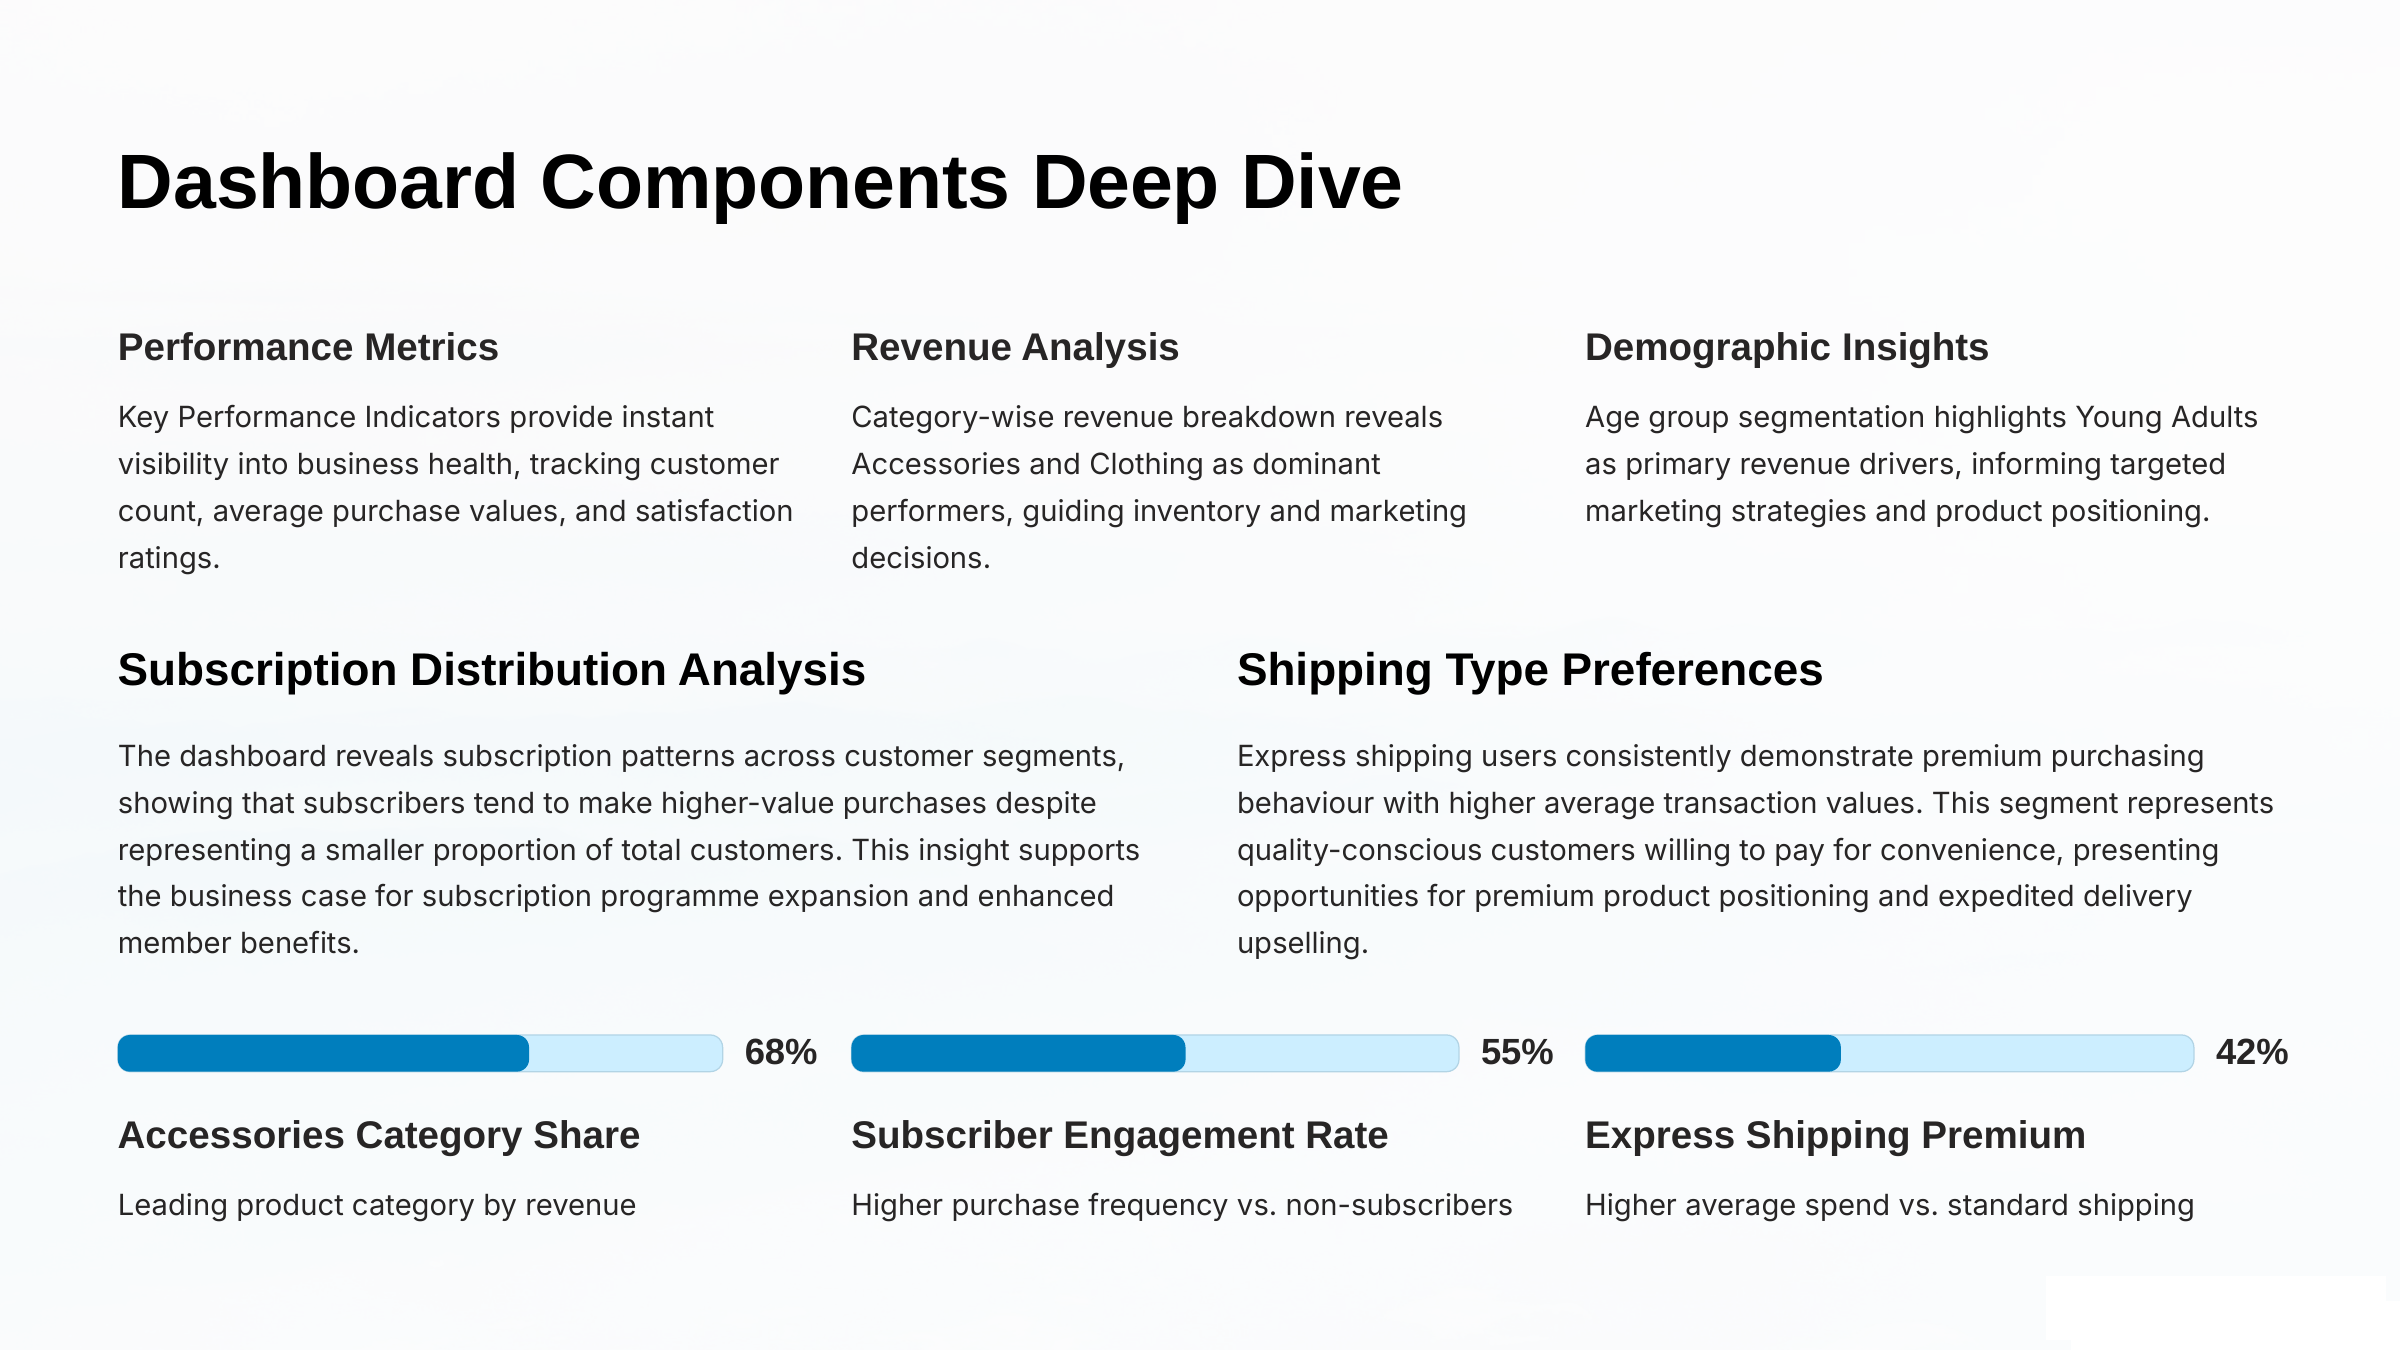

Dashboard Components Deep Dive
Performance Metrics
Revenue Analysis
Demographic Insights
Key Performance Indicators provide instant visibility into business health, tracking customer count, average purchase values, and satisfaction ratings.
Category-wise revenue breakdown reveals Accessories and Clothing as dominant performers, guiding inventory and marketing decisions.
Age group segmentation highlights Young Adults as primary revenue drivers, informing targeted marketing strategies and product positioning.
Subscription Distribution Analysis
Shipping Type Preferences
The dashboard reveals subscription patterns across customer segments, showing that subscribers tend to make higher-value purchases despite representing a smaller proportion of total customers. This insight supports the business case for subscription programme expansion and enhanced member benefits.
Express shipping users consistently demonstrate premium purchasing behaviour with higher average transaction values. This segment represents quality-conscious customers willing to pay for convenience, presenting opportunities for premium product positioning and expedited delivery upselling.

68%

55%

42%
Accessories Category Share
Subscriber Engagement Rate
Express Shipping Premium
Leading product category by revenue
Higher purchase frequency vs. non-subscribers
Higher average spend vs. standard shipping